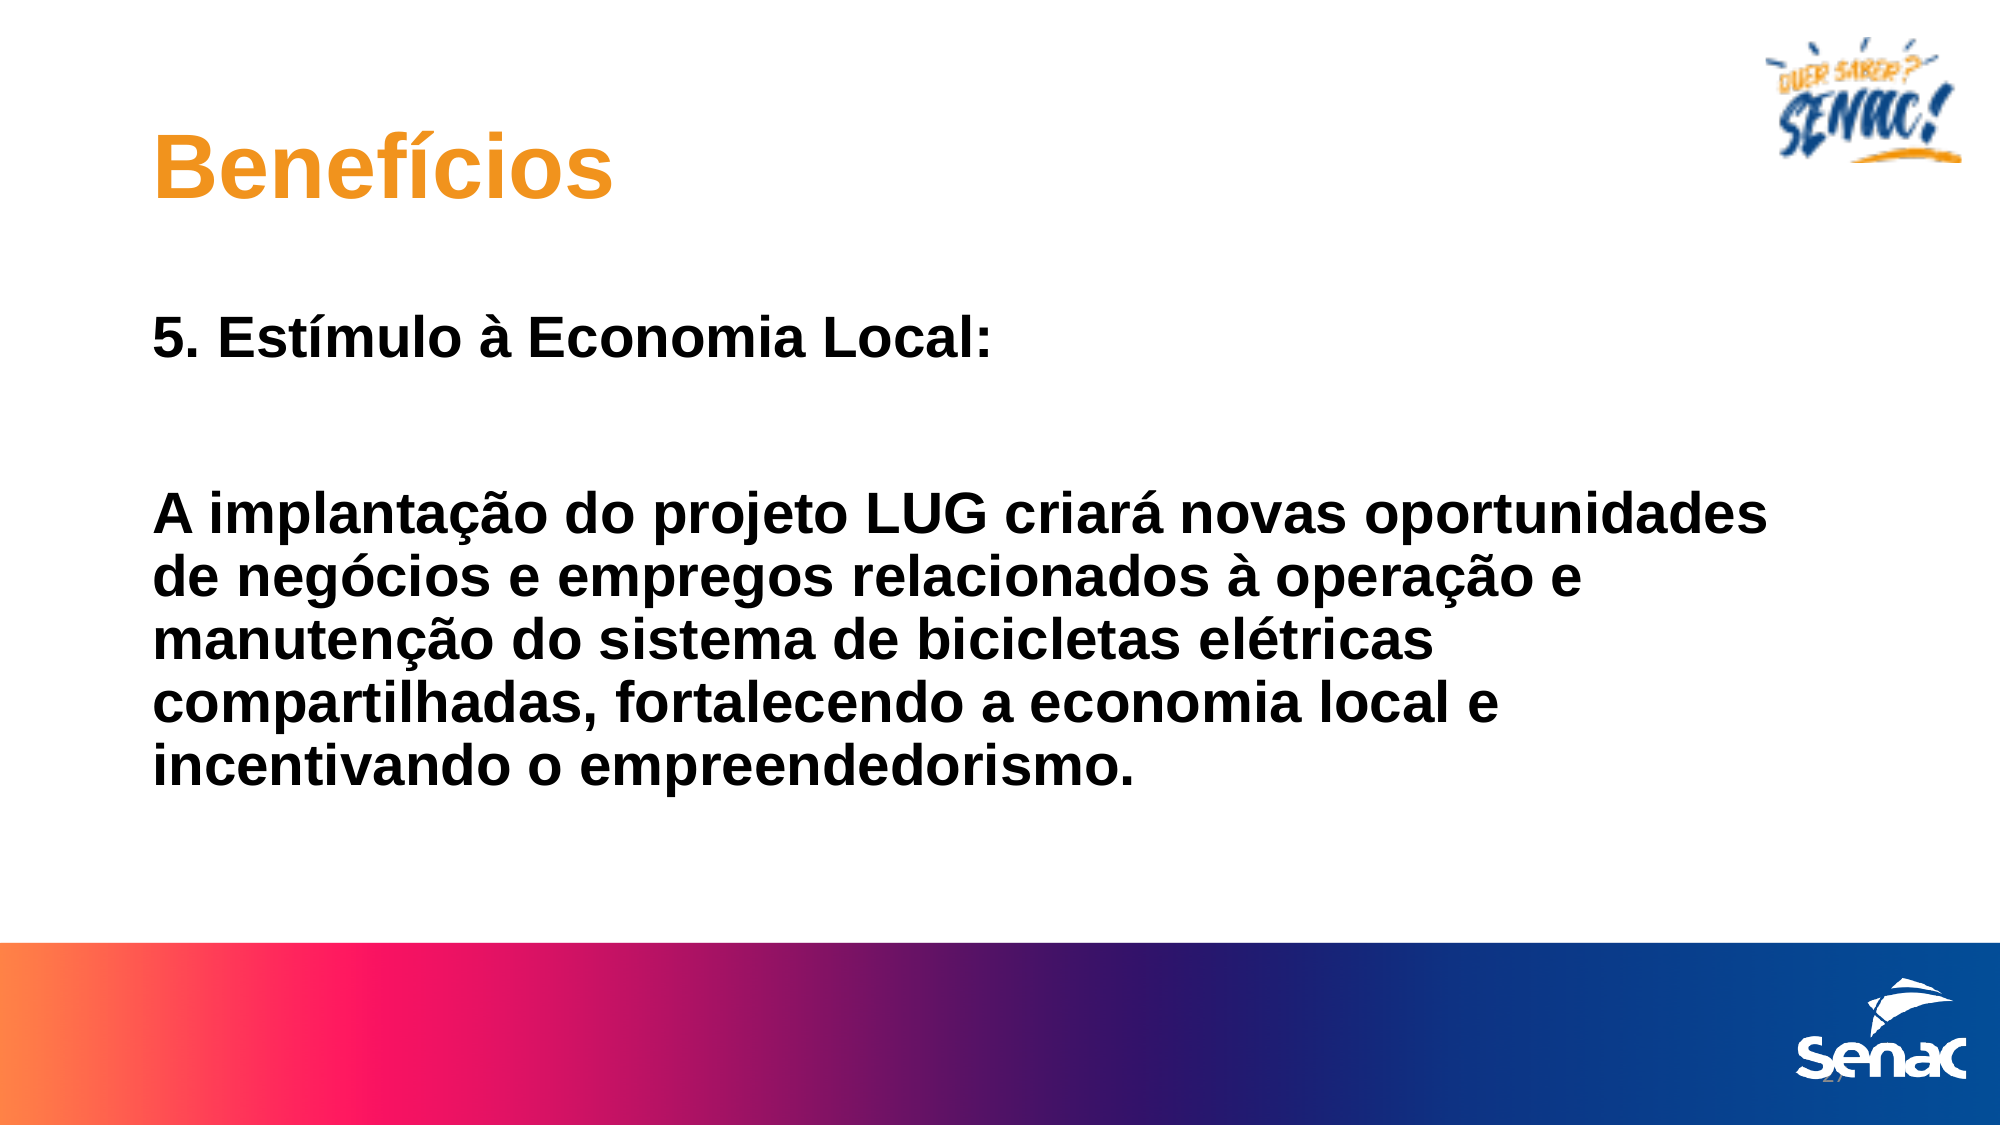

# Benefícios
5. Estímulo à Economia Local:

A implantação do projeto LUG criará novas oportunidades de negócios e empregos relacionados à operação e manutenção do sistema de bicicletas elétricas compartilhadas, fortalecendo a economia local e incentivando o empreendedorismo.
27